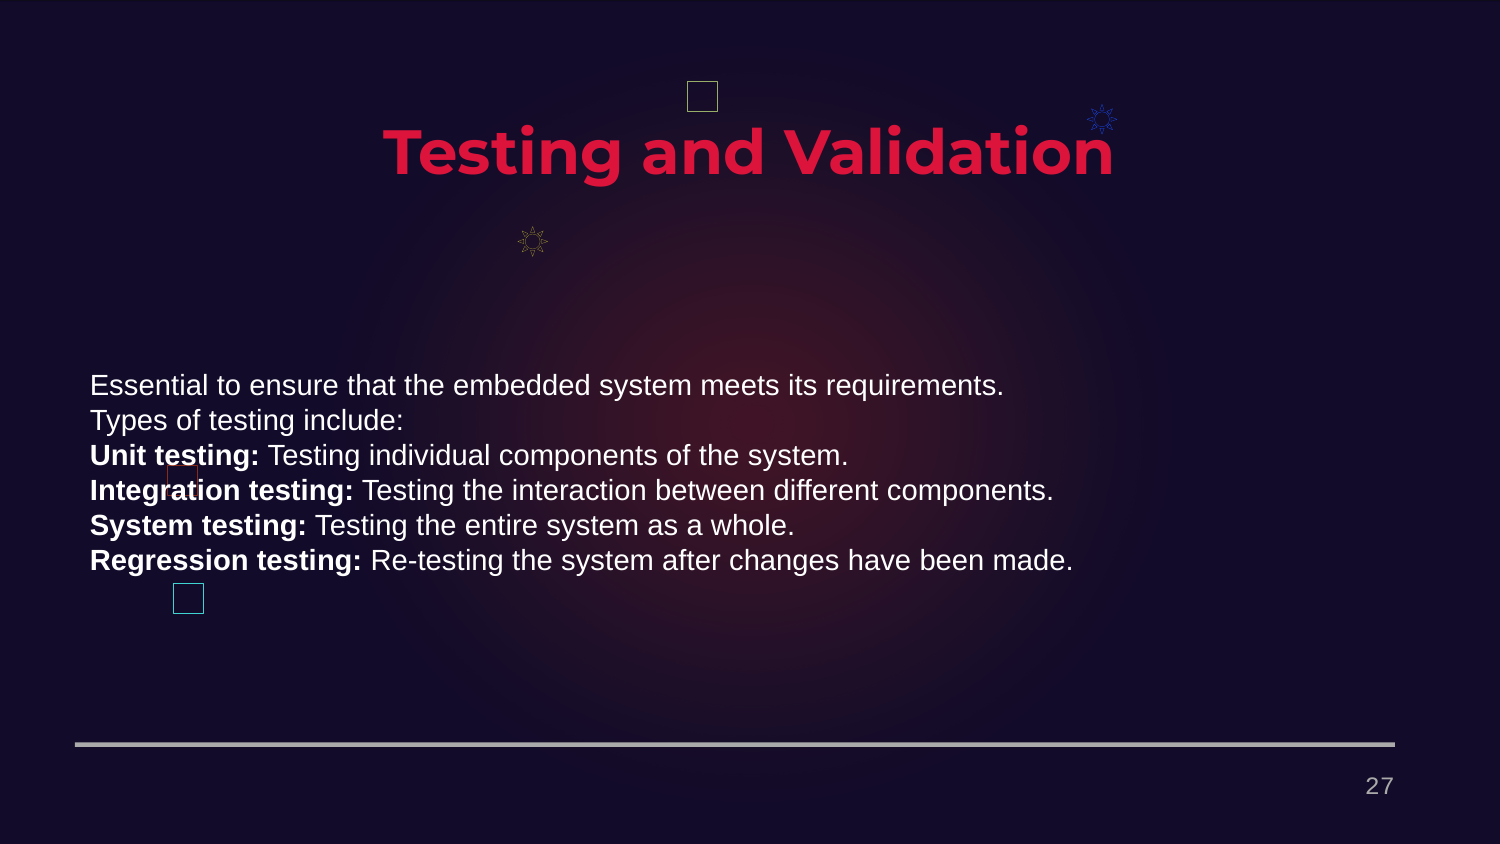

Testing and Validation

Essential to ensure that the embedded system meets its requirements.
Types of testing include:
Unit testing: Testing individual components of the system.
Integration testing: Testing the interaction between different components.
System testing: Testing the entire system as a whole.
Regression testing: Re-testing the system after changes have been made.

27